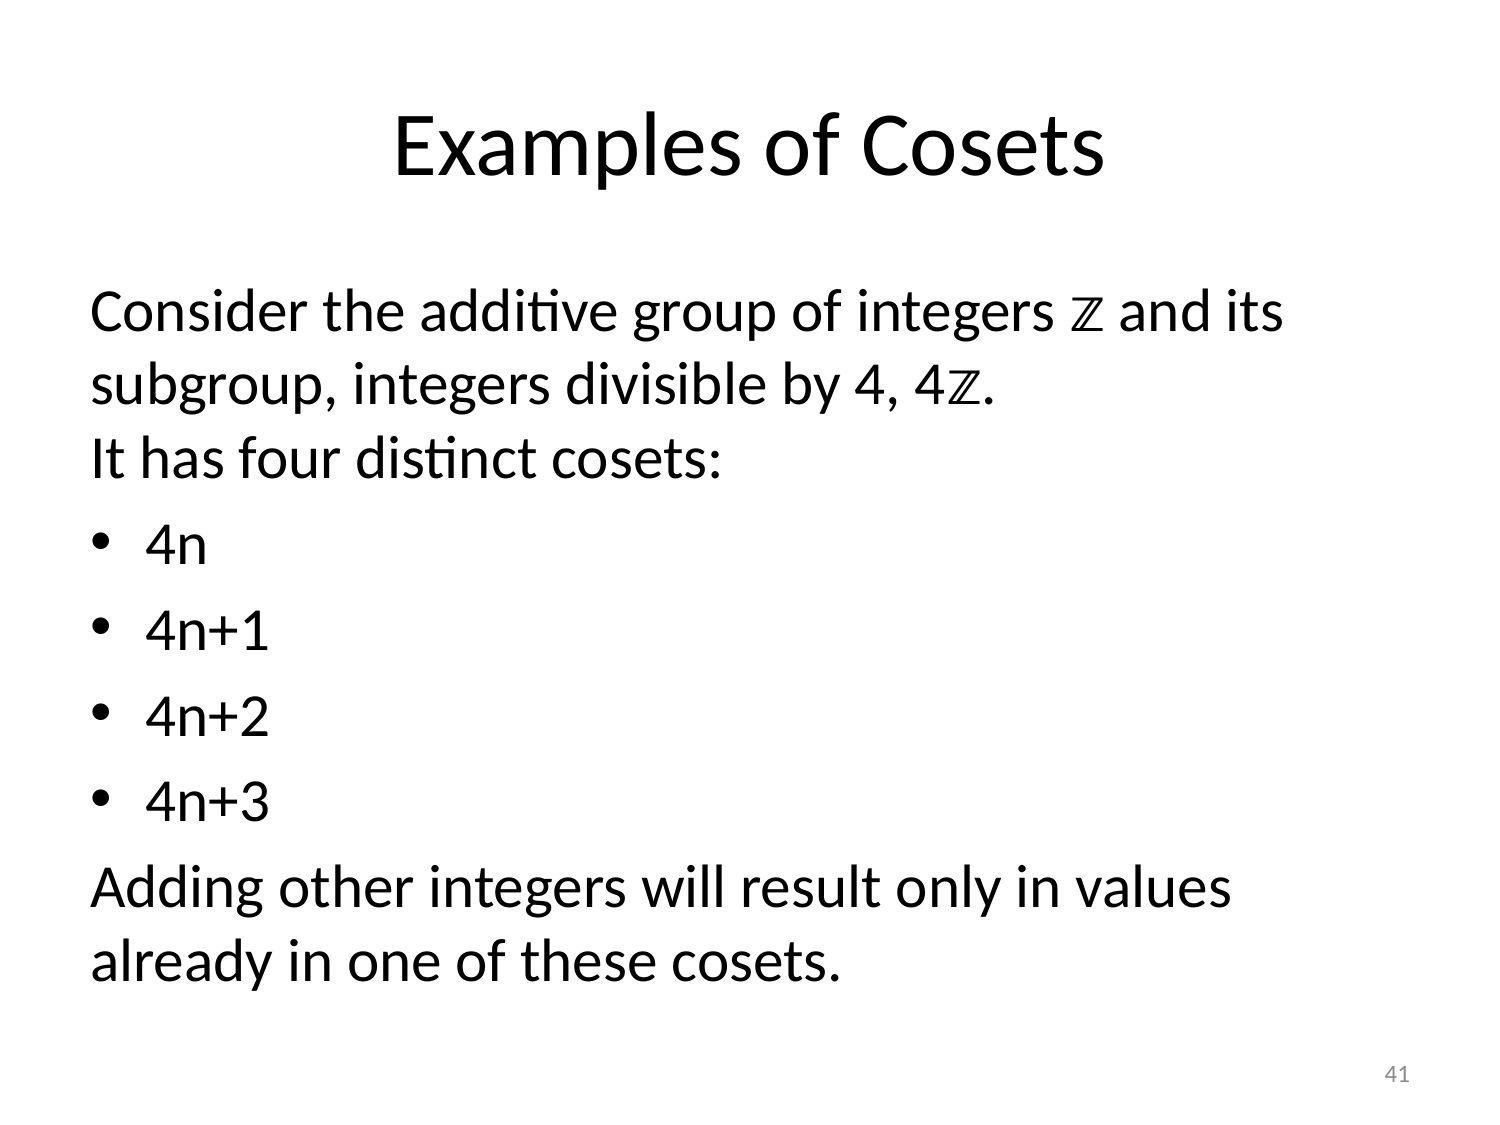

# Examples of Cosets
Consider the additive group of integers 𝕫 and its subgroup, integers divisible by 4, 4𝕫.
It has four distinct cosets:
4n
4n+1
4n+2
4n+3
Adding other integers will result only in values already in one of these cosets.
41